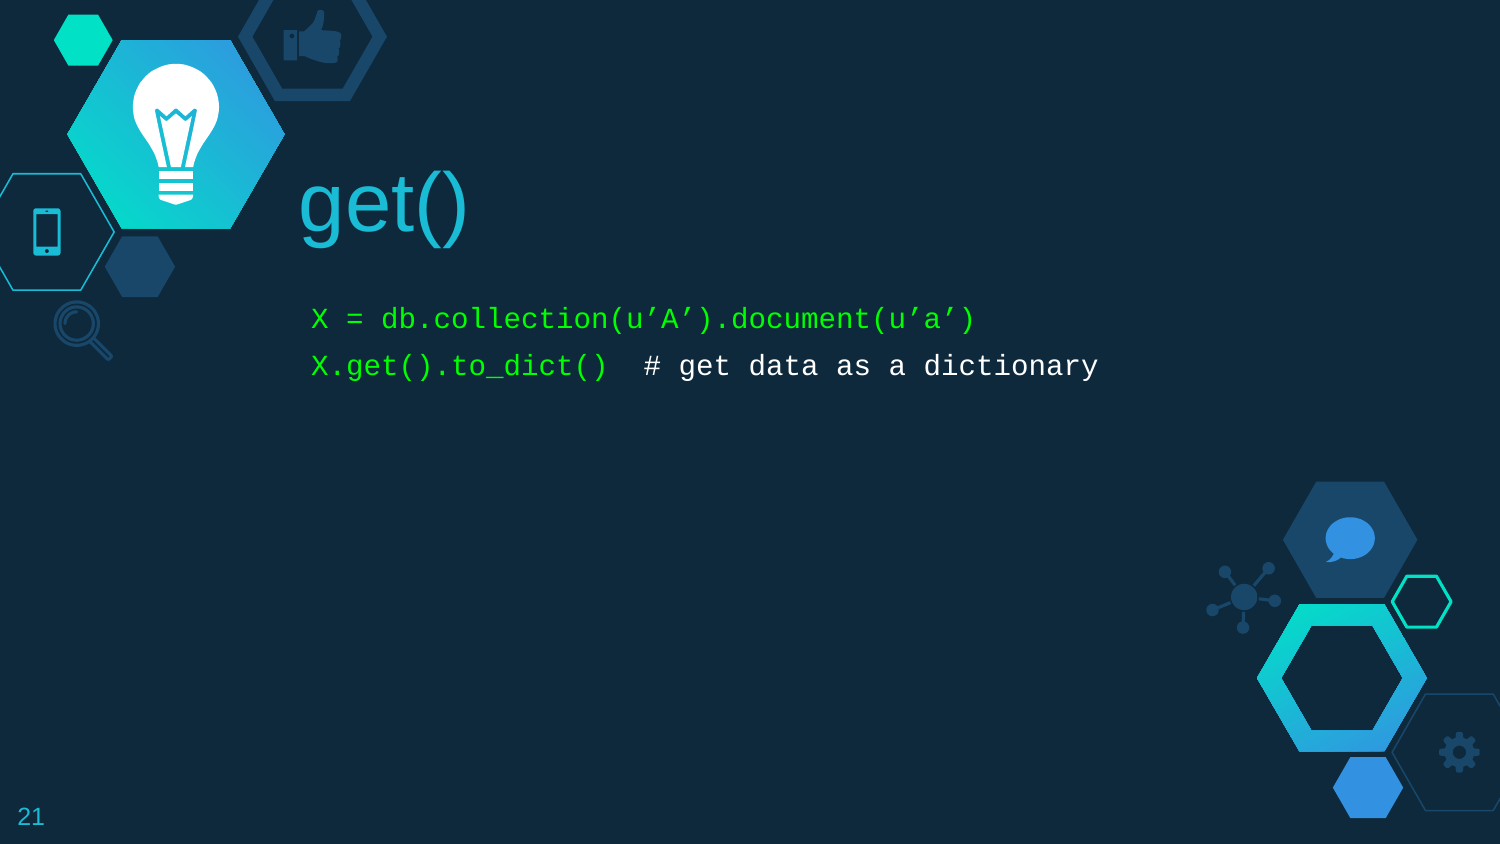

# get()
X = db.collection(u’A’).document(u’a’)
X.get().to_dict()  # get data as a dictionary
21